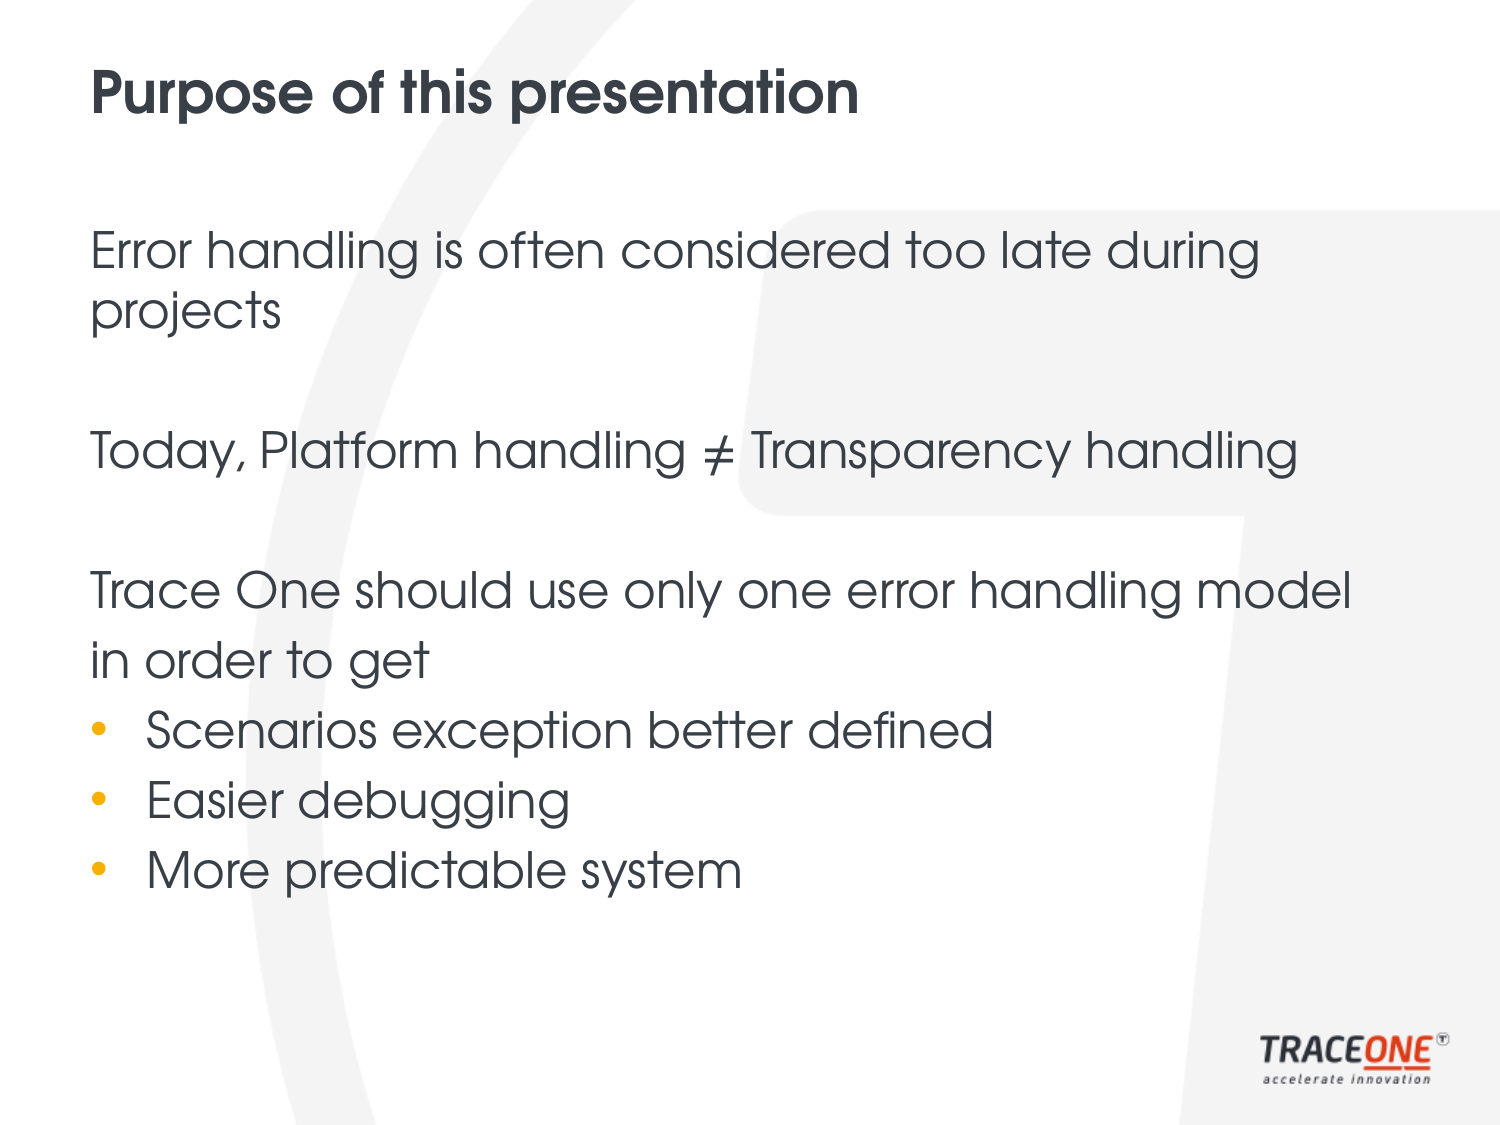

# Purpose of this presentation
Error handling is often considered too late during projects

Today, Platform handling ≠ Transparency handling

Trace One should use only one error handling model
in order to get
Scenarios exception better defined
Easier debugging
More predictable system